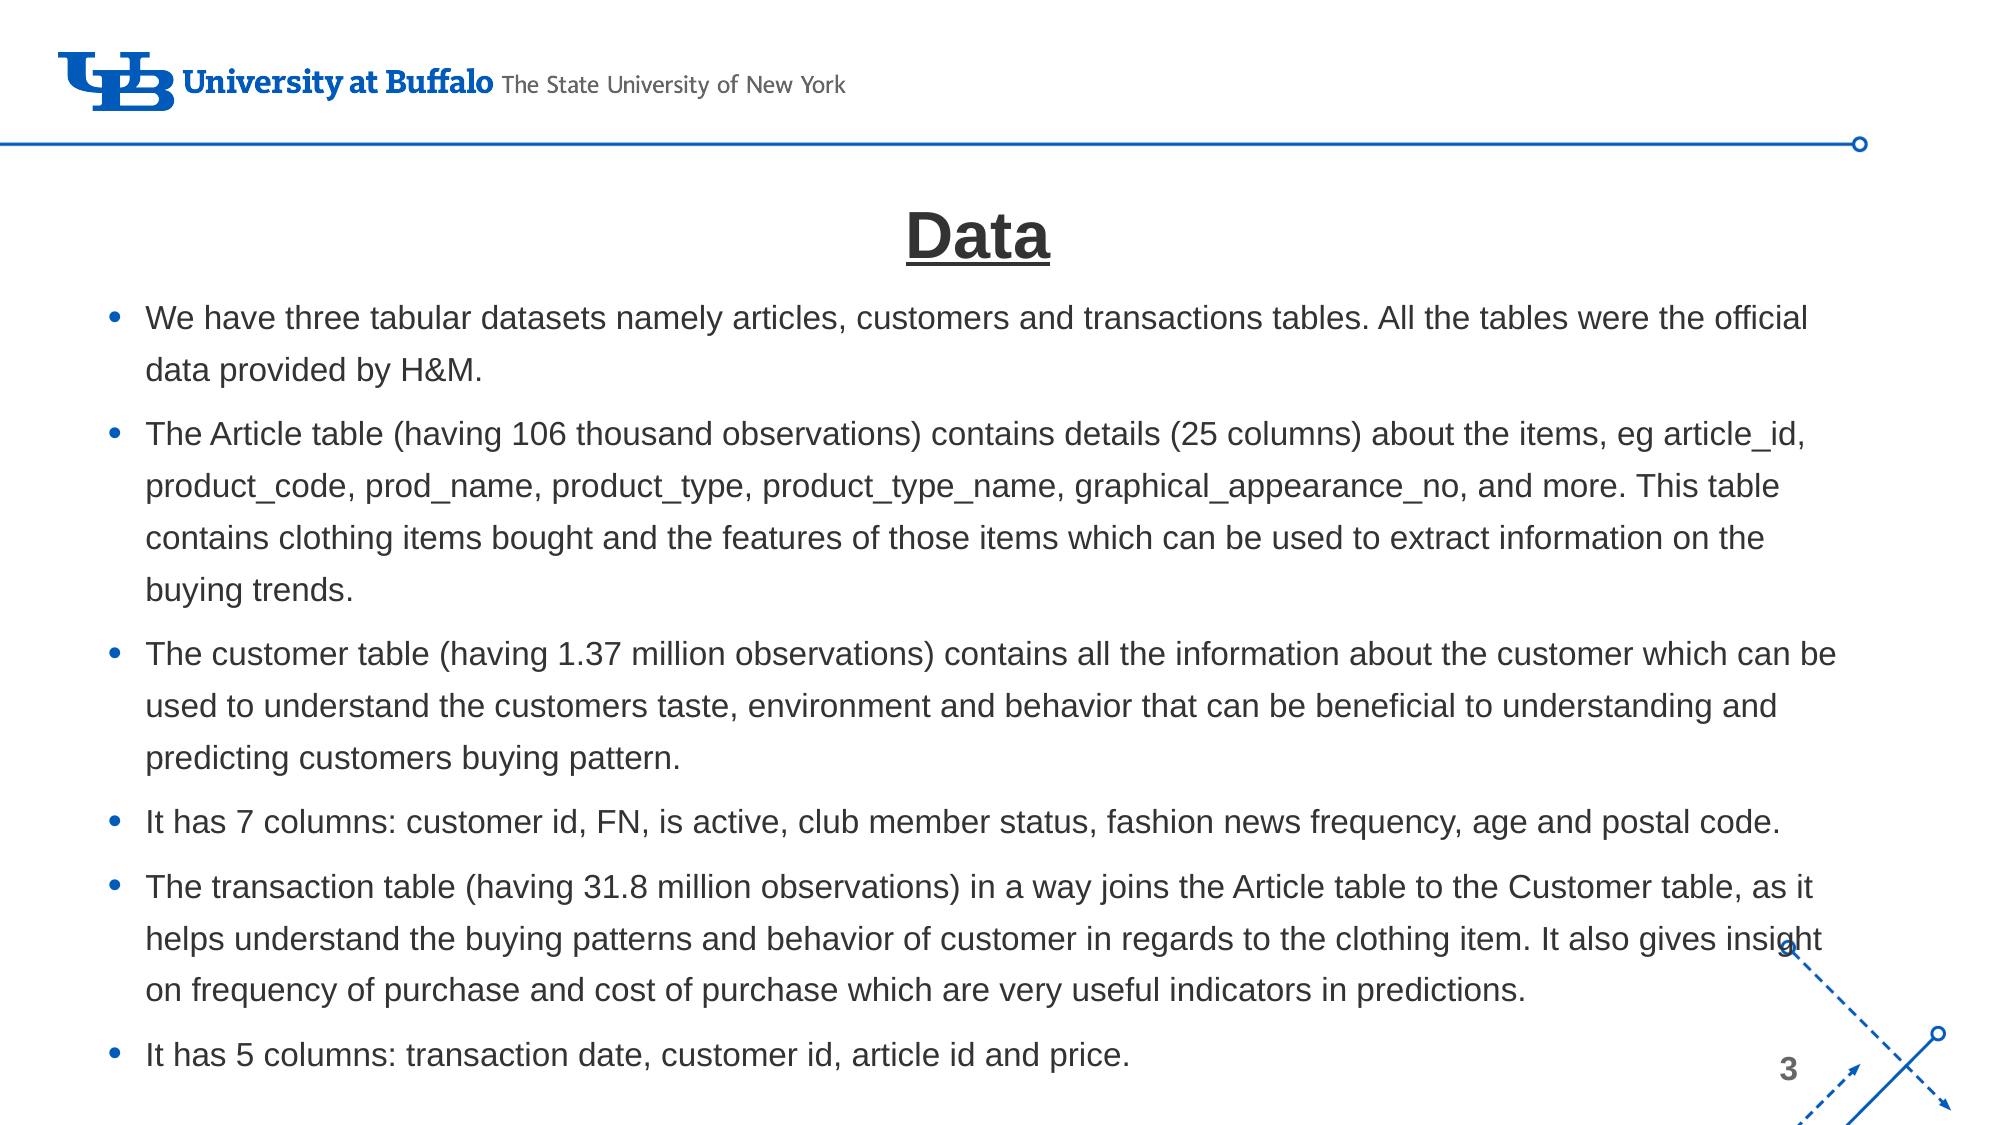

Data
We have three tabular datasets namely articles, customers and transactions tables. All the tables were the official data provided by H&M.
The Article table (having 106 thousand observations) contains details (25 columns) about the items, eg article_id, product_code, prod_name, product_type, product_type_name, graphical_appearance_no, and more. This table contains clothing items bought and the features of those items which can be used to extract information on the buying trends.
The customer table (having 1.37 million observations) contains all the information about the customer which can be used to understand the customers taste, environment and behavior that can be beneficial to understanding and predicting customers buying pattern.
It has 7 columns: customer id, FN, is active, club member status, fashion news frequency, age and postal code.
The transaction table (having 31.8 million observations) in a way joins the Article table to the Customer table, as it helps understand the buying patterns and behavior of customer in regards to the clothing item. It also gives insight on frequency of purchase and cost of purchase which are very useful indicators in predictions.
It has 5 columns: transaction date, customer id, article id and price.